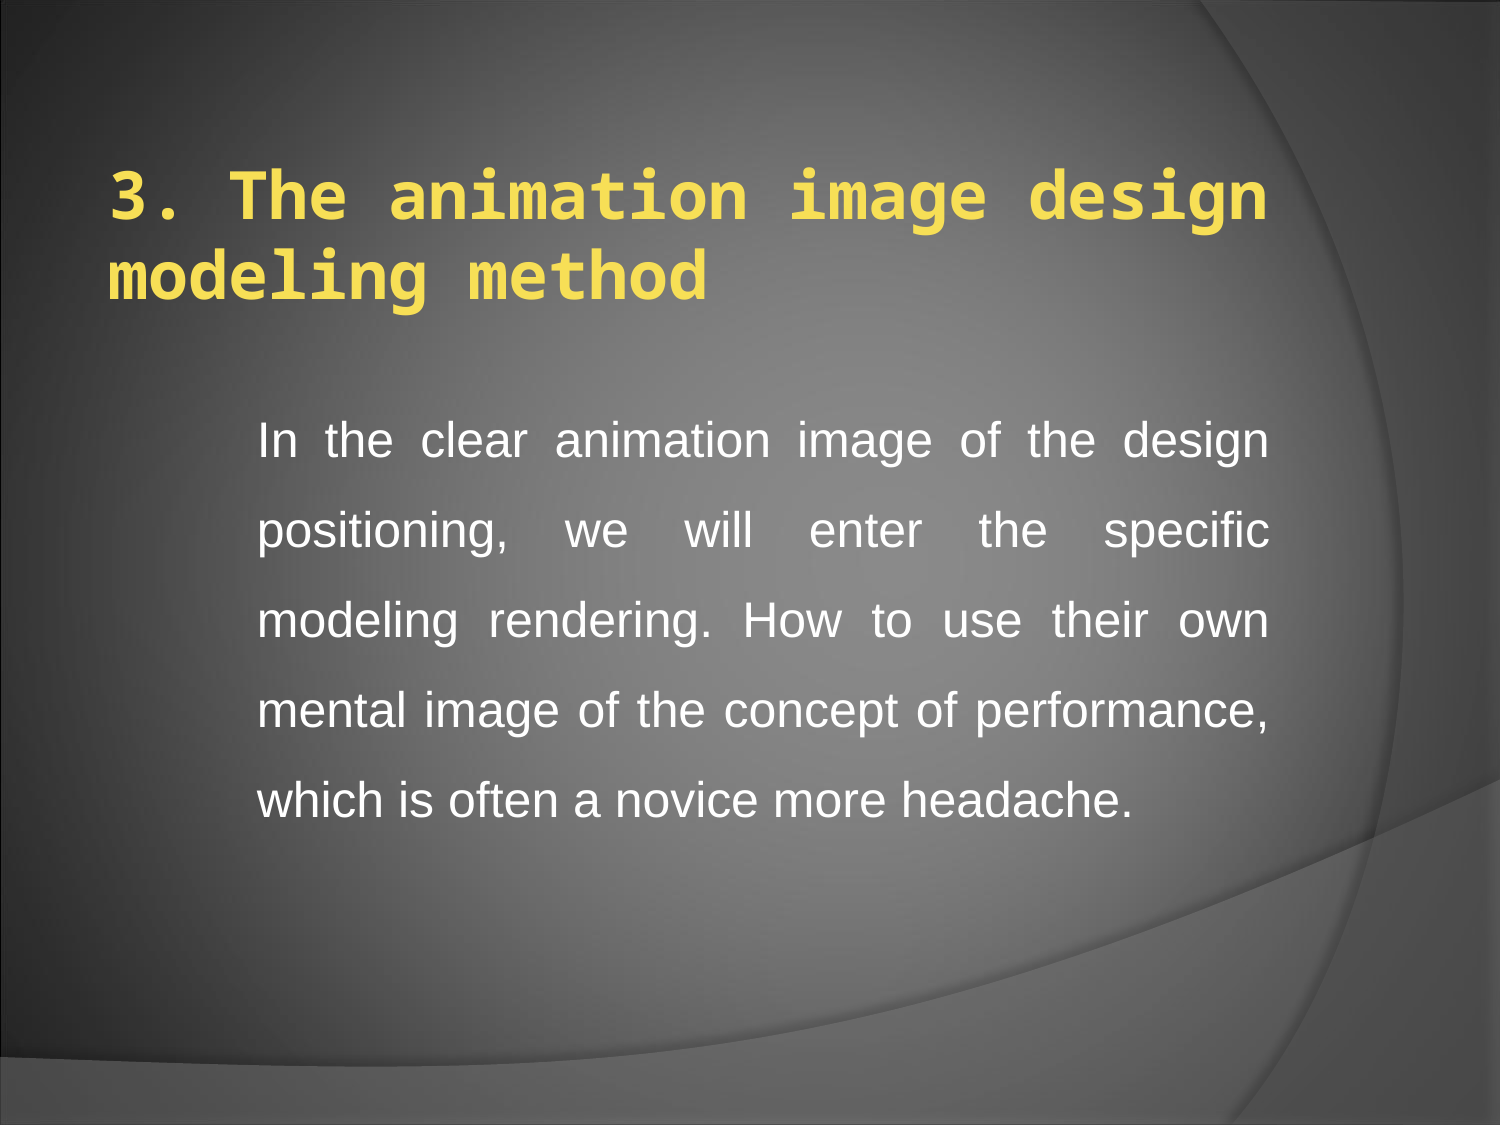

3. The animation image design modeling method

In the clear animation image of the design positioning, we will enter the specific modeling rendering. How to use their own mental image of the concept of performance, which is often a novice more headache.